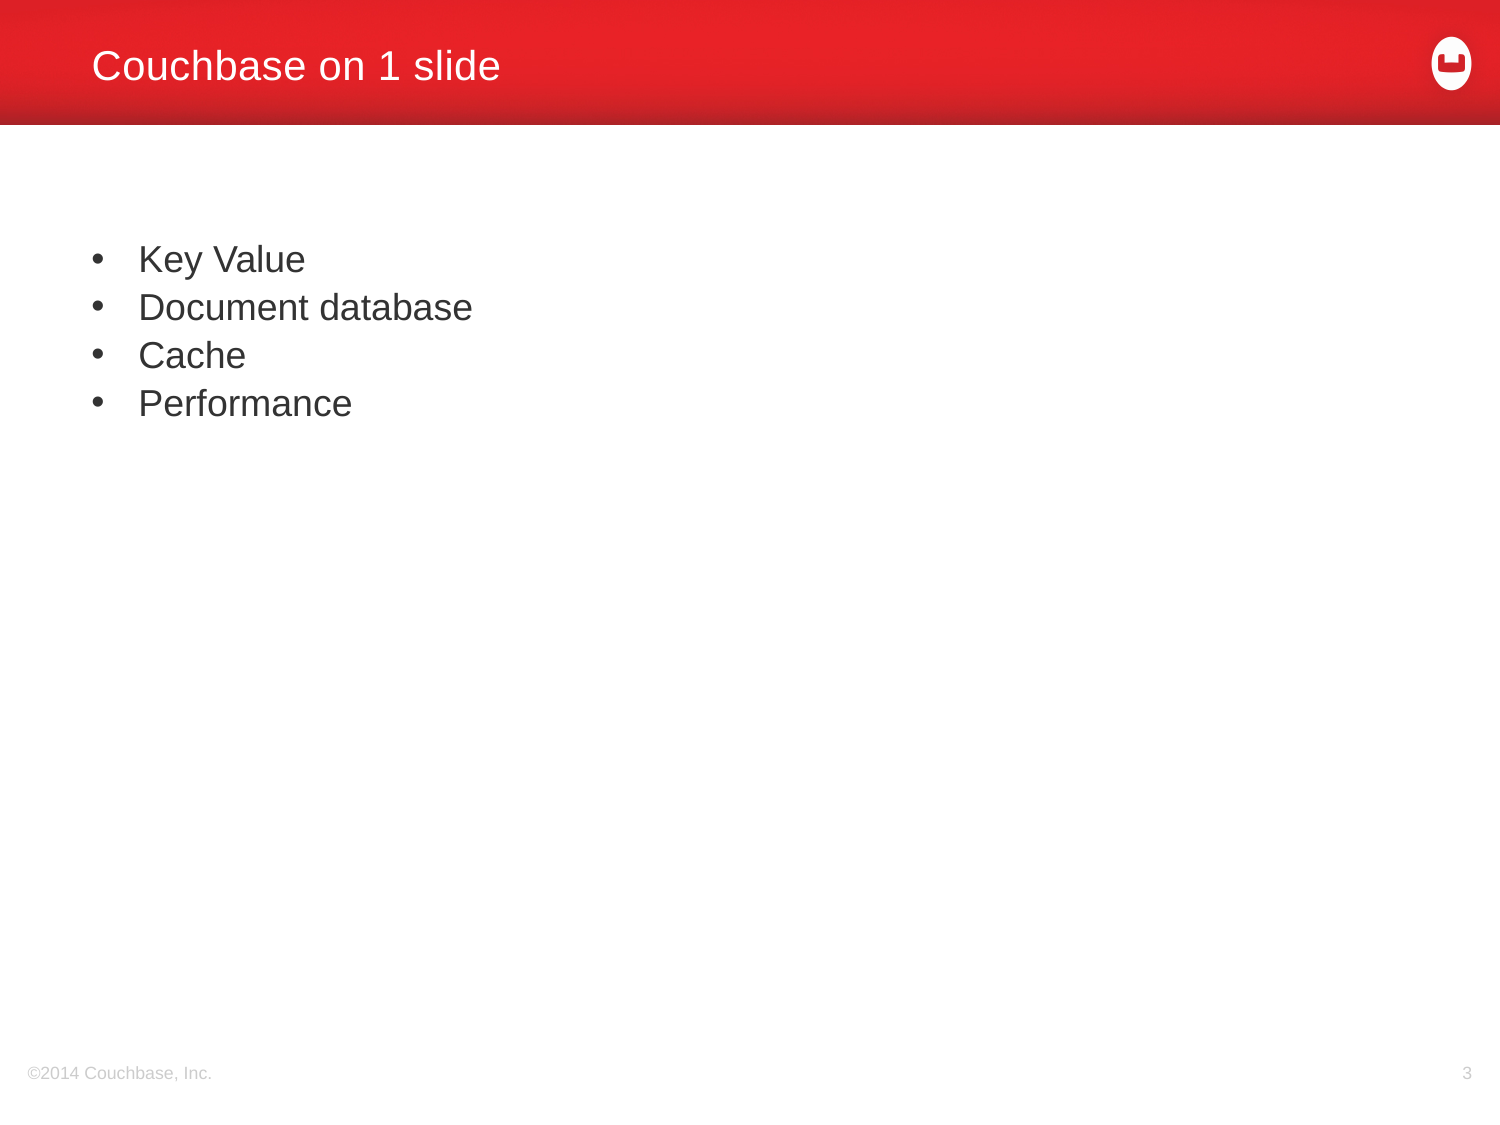

# Couchbase on 1 slide
Key Value
Document database
Cache
Performance
©2014 Couchbase, Inc.
3